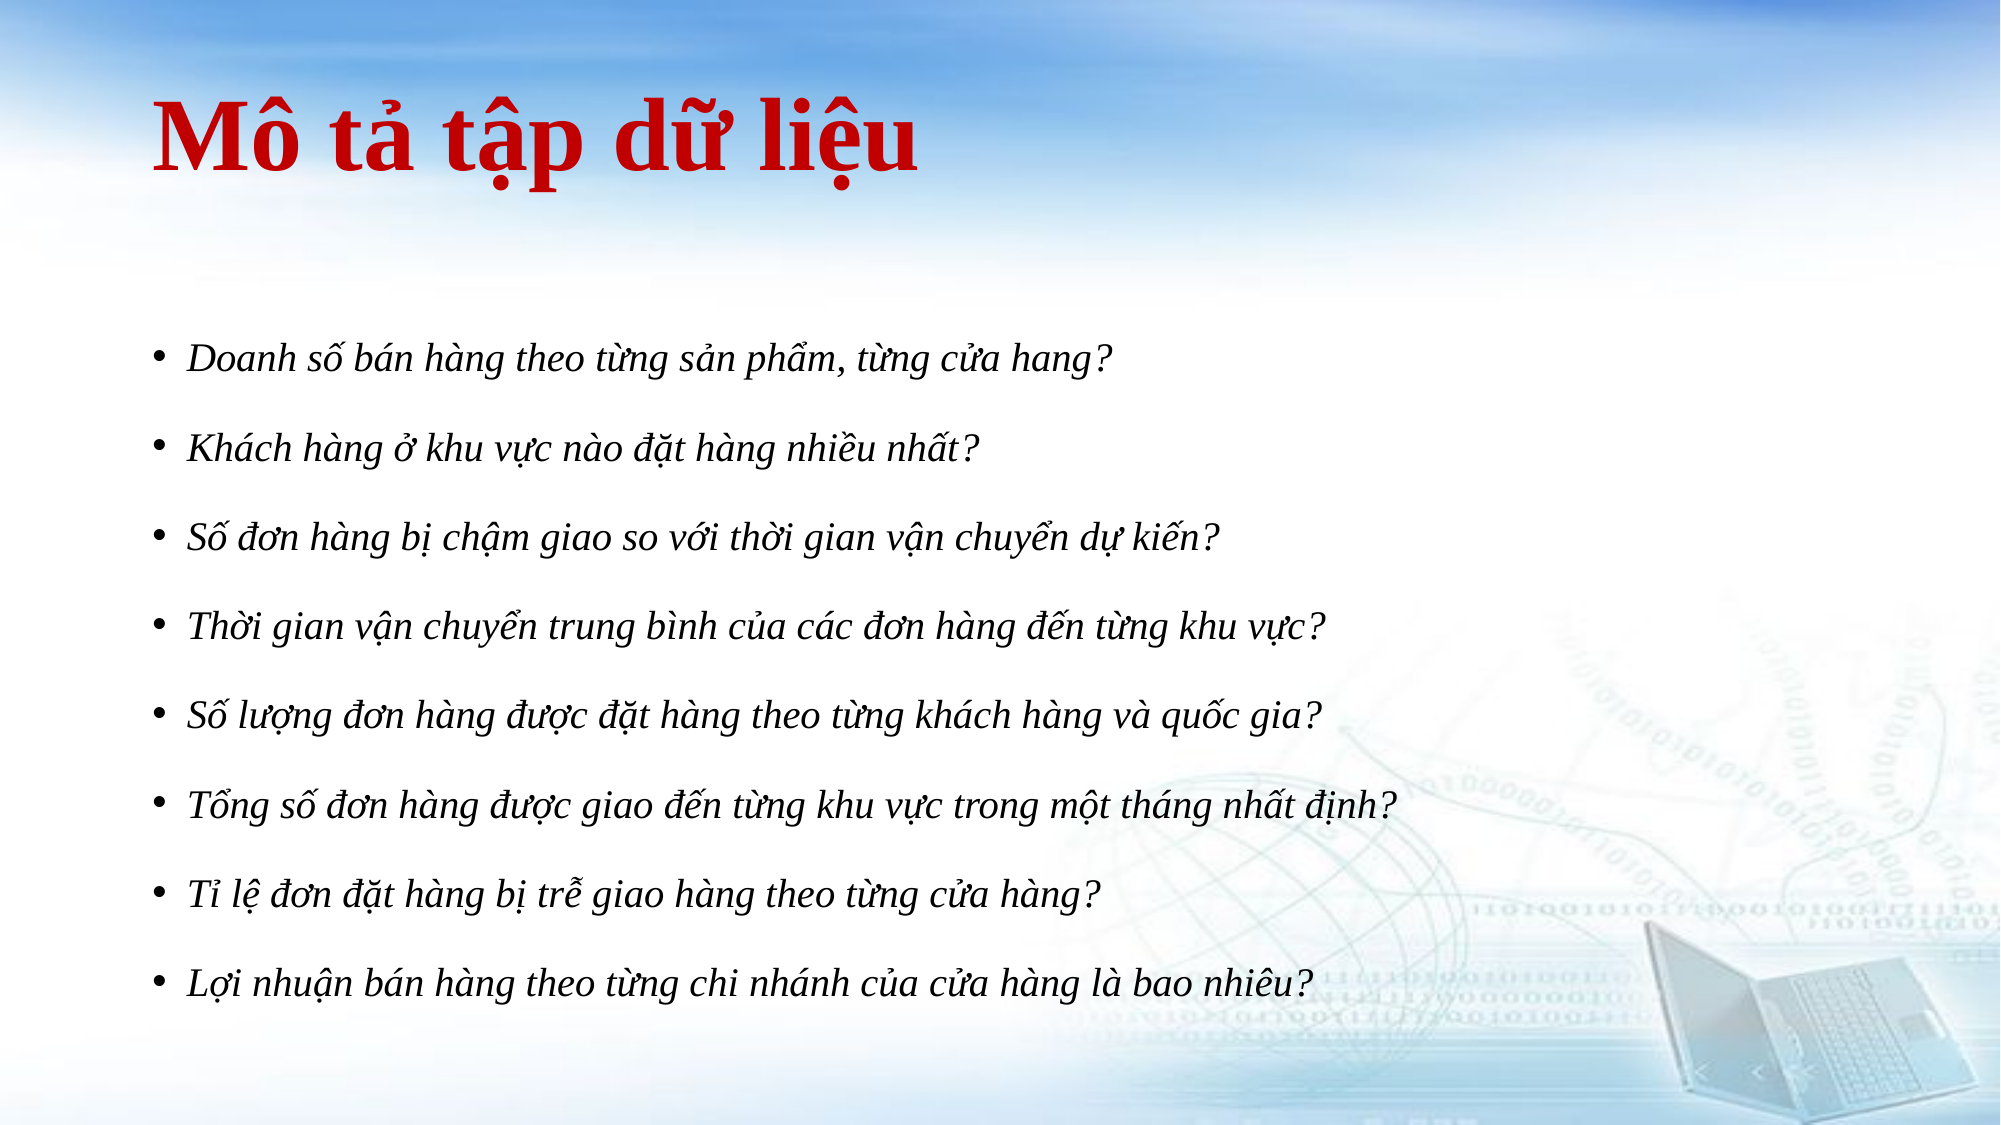

# Mô tả tập dữ liệu
Doanh số bán hàng theo từng sản phẩm, từng cửa hang?
Khách hàng ở khu vực nào đặt hàng nhiều nhất?
Số đơn hàng bị chậm giao so với thời gian vận chuyển dự kiến?
Thời gian vận chuyển trung bình của các đơn hàng đến từng khu vực?
Số lượng đơn hàng được đặt hàng theo từng khách hàng và quốc gia?
Tổng số đơn hàng được giao đến từng khu vực trong một tháng nhất định?
Tỉ lệ đơn đặt hàng bị trễ giao hàng theo từng cửa hàng?
Lợi nhuận bán hàng theo từng chi nhánh của cửa hàng là bao nhiêu?